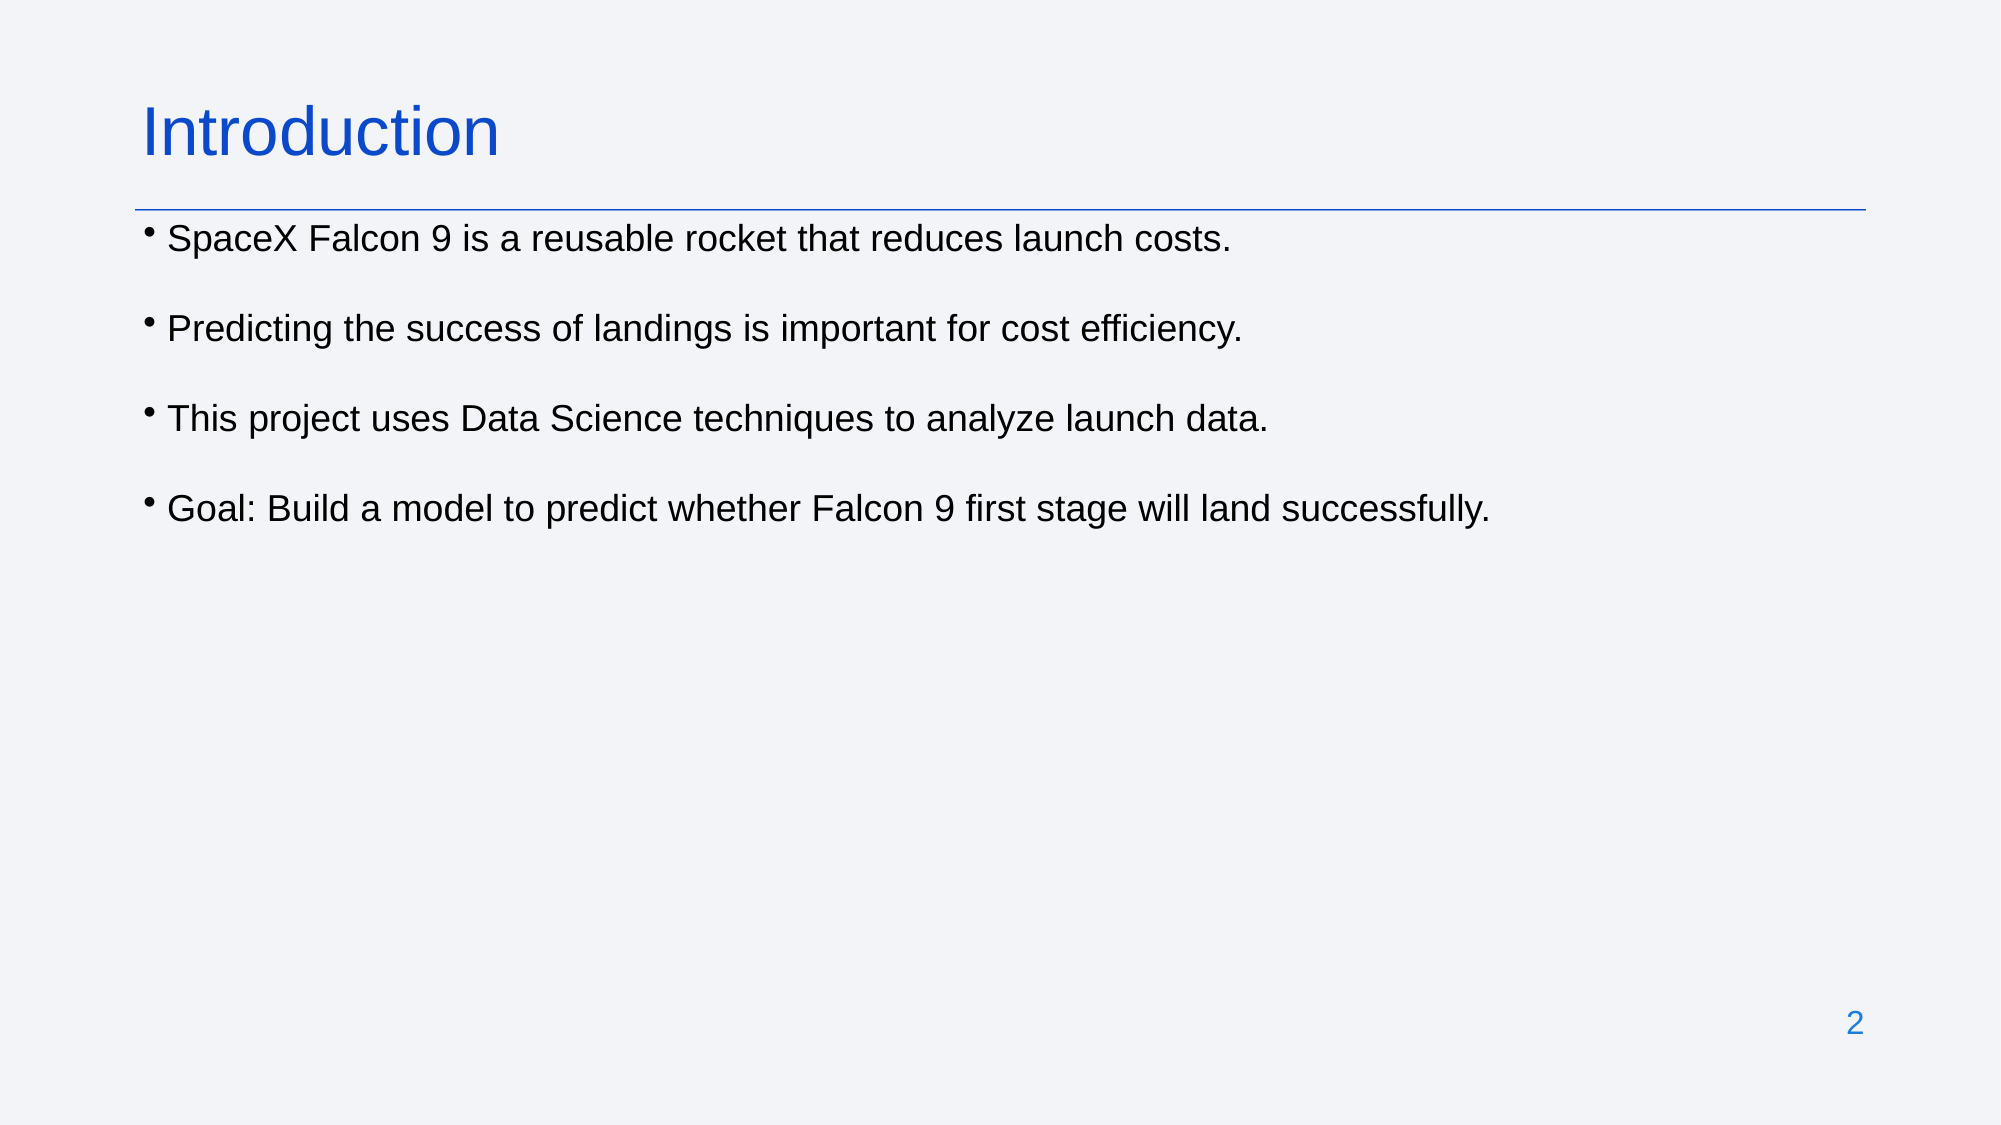

Introduction
 SpaceX Falcon 9 is a reusable rocket that reduces launch costs.

 Predicting the success of landings is important for cost efficiency.

 This project uses Data Science techniques to analyze launch data.

 Goal: Build a model to predict whether Falcon 9 first stage will land successfully.

2